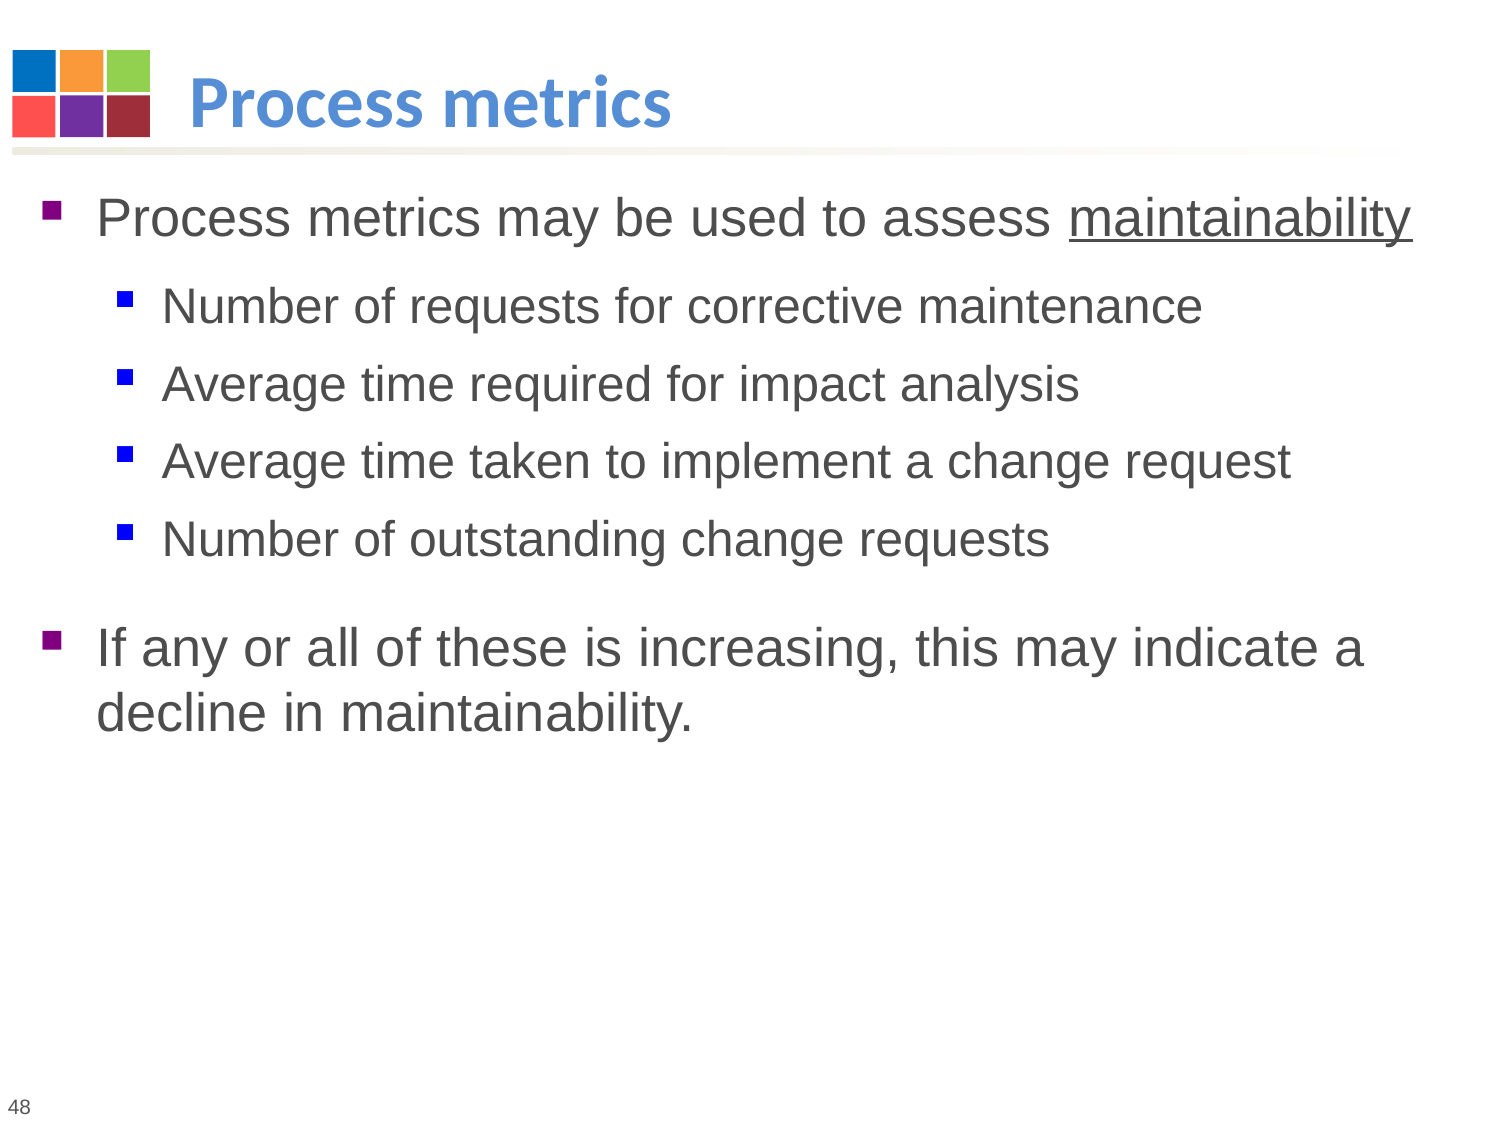

# Process metrics
Process metrics may be used to assess maintainability
Number of requests for corrective maintenance
Average time required for impact analysis
Average time taken to implement a change request
Number of outstanding change requests

If any or all of these is increasing, this may indicate a decline in maintainability.